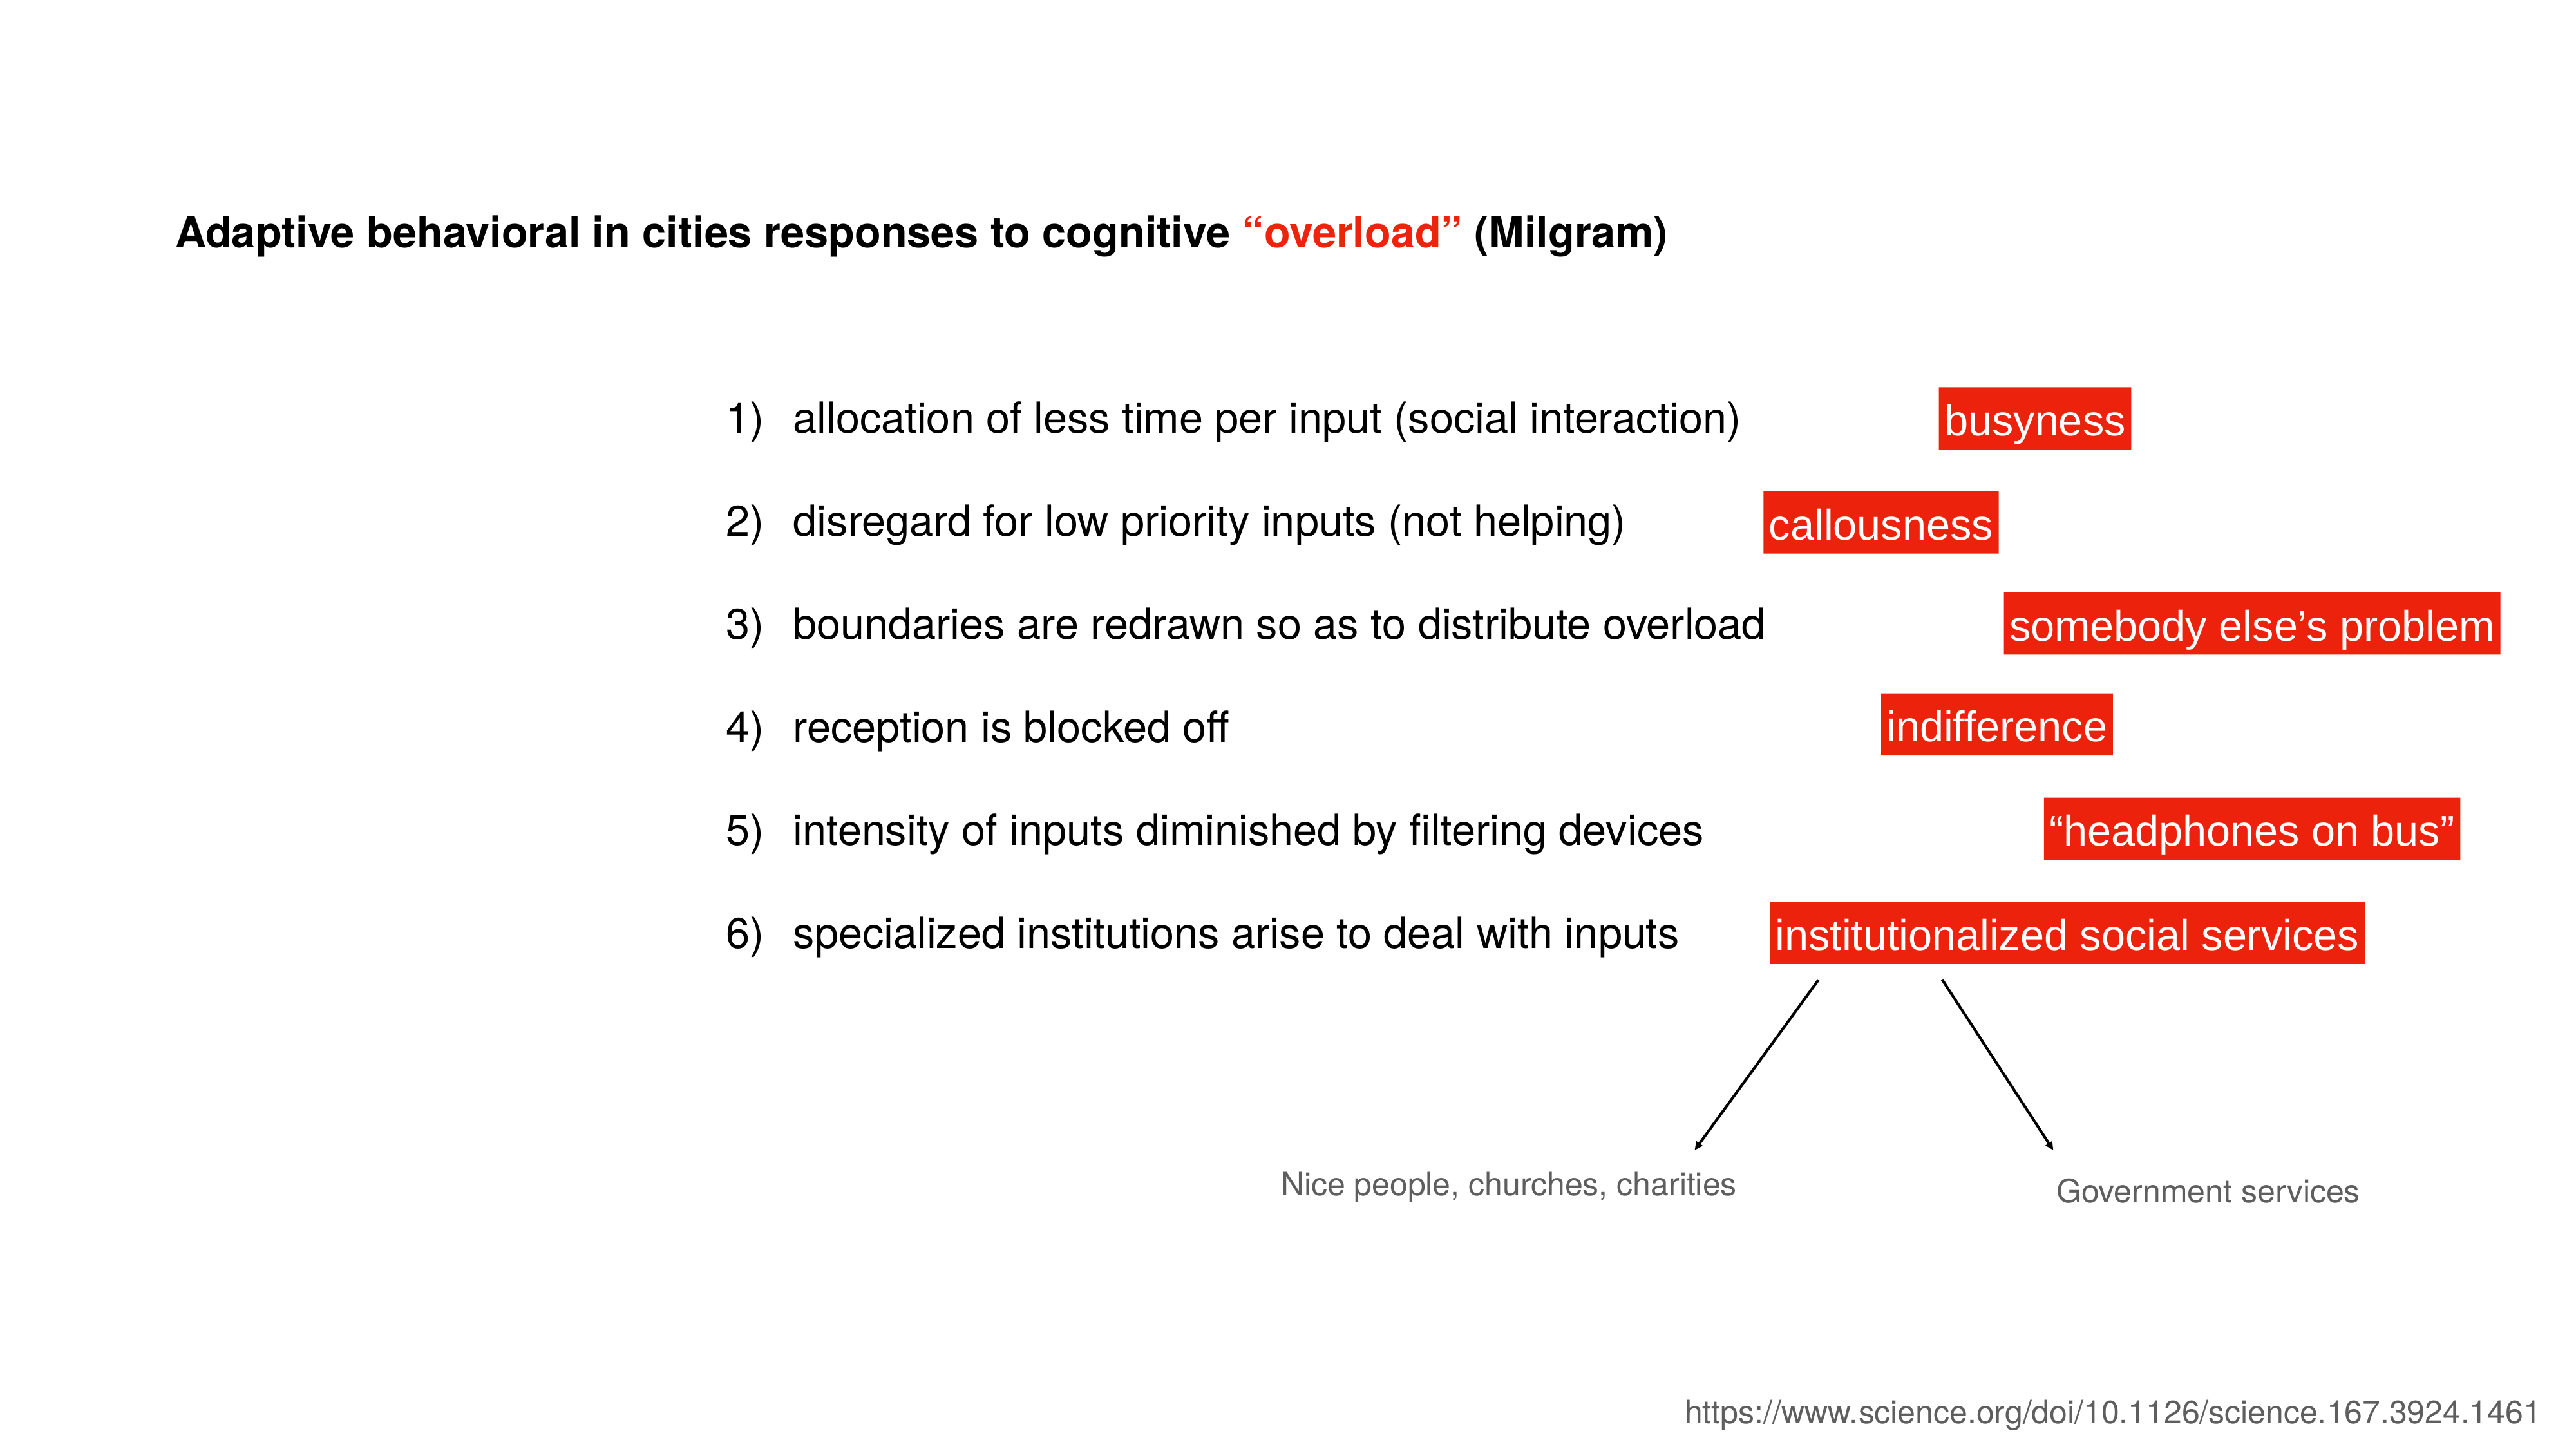

Adaptive behavioral in cities responses to cognitive “overload” (Milgram)
allocation of less time per input (social interaction)

disregard for low priority inputs (not helping)

boundaries are redrawn so as to distribute overload

reception is blocked off

intensity of inputs diminished by filtering devices

specialized institutions arise to deal with inputs
busyness
callousness
somebody else’s problem
indifference
“headphones on bus”
institutionalized social services

Nice people, churches, charities
Government services
https://www.science.org/doi/10.1126/science.167.3924.1461